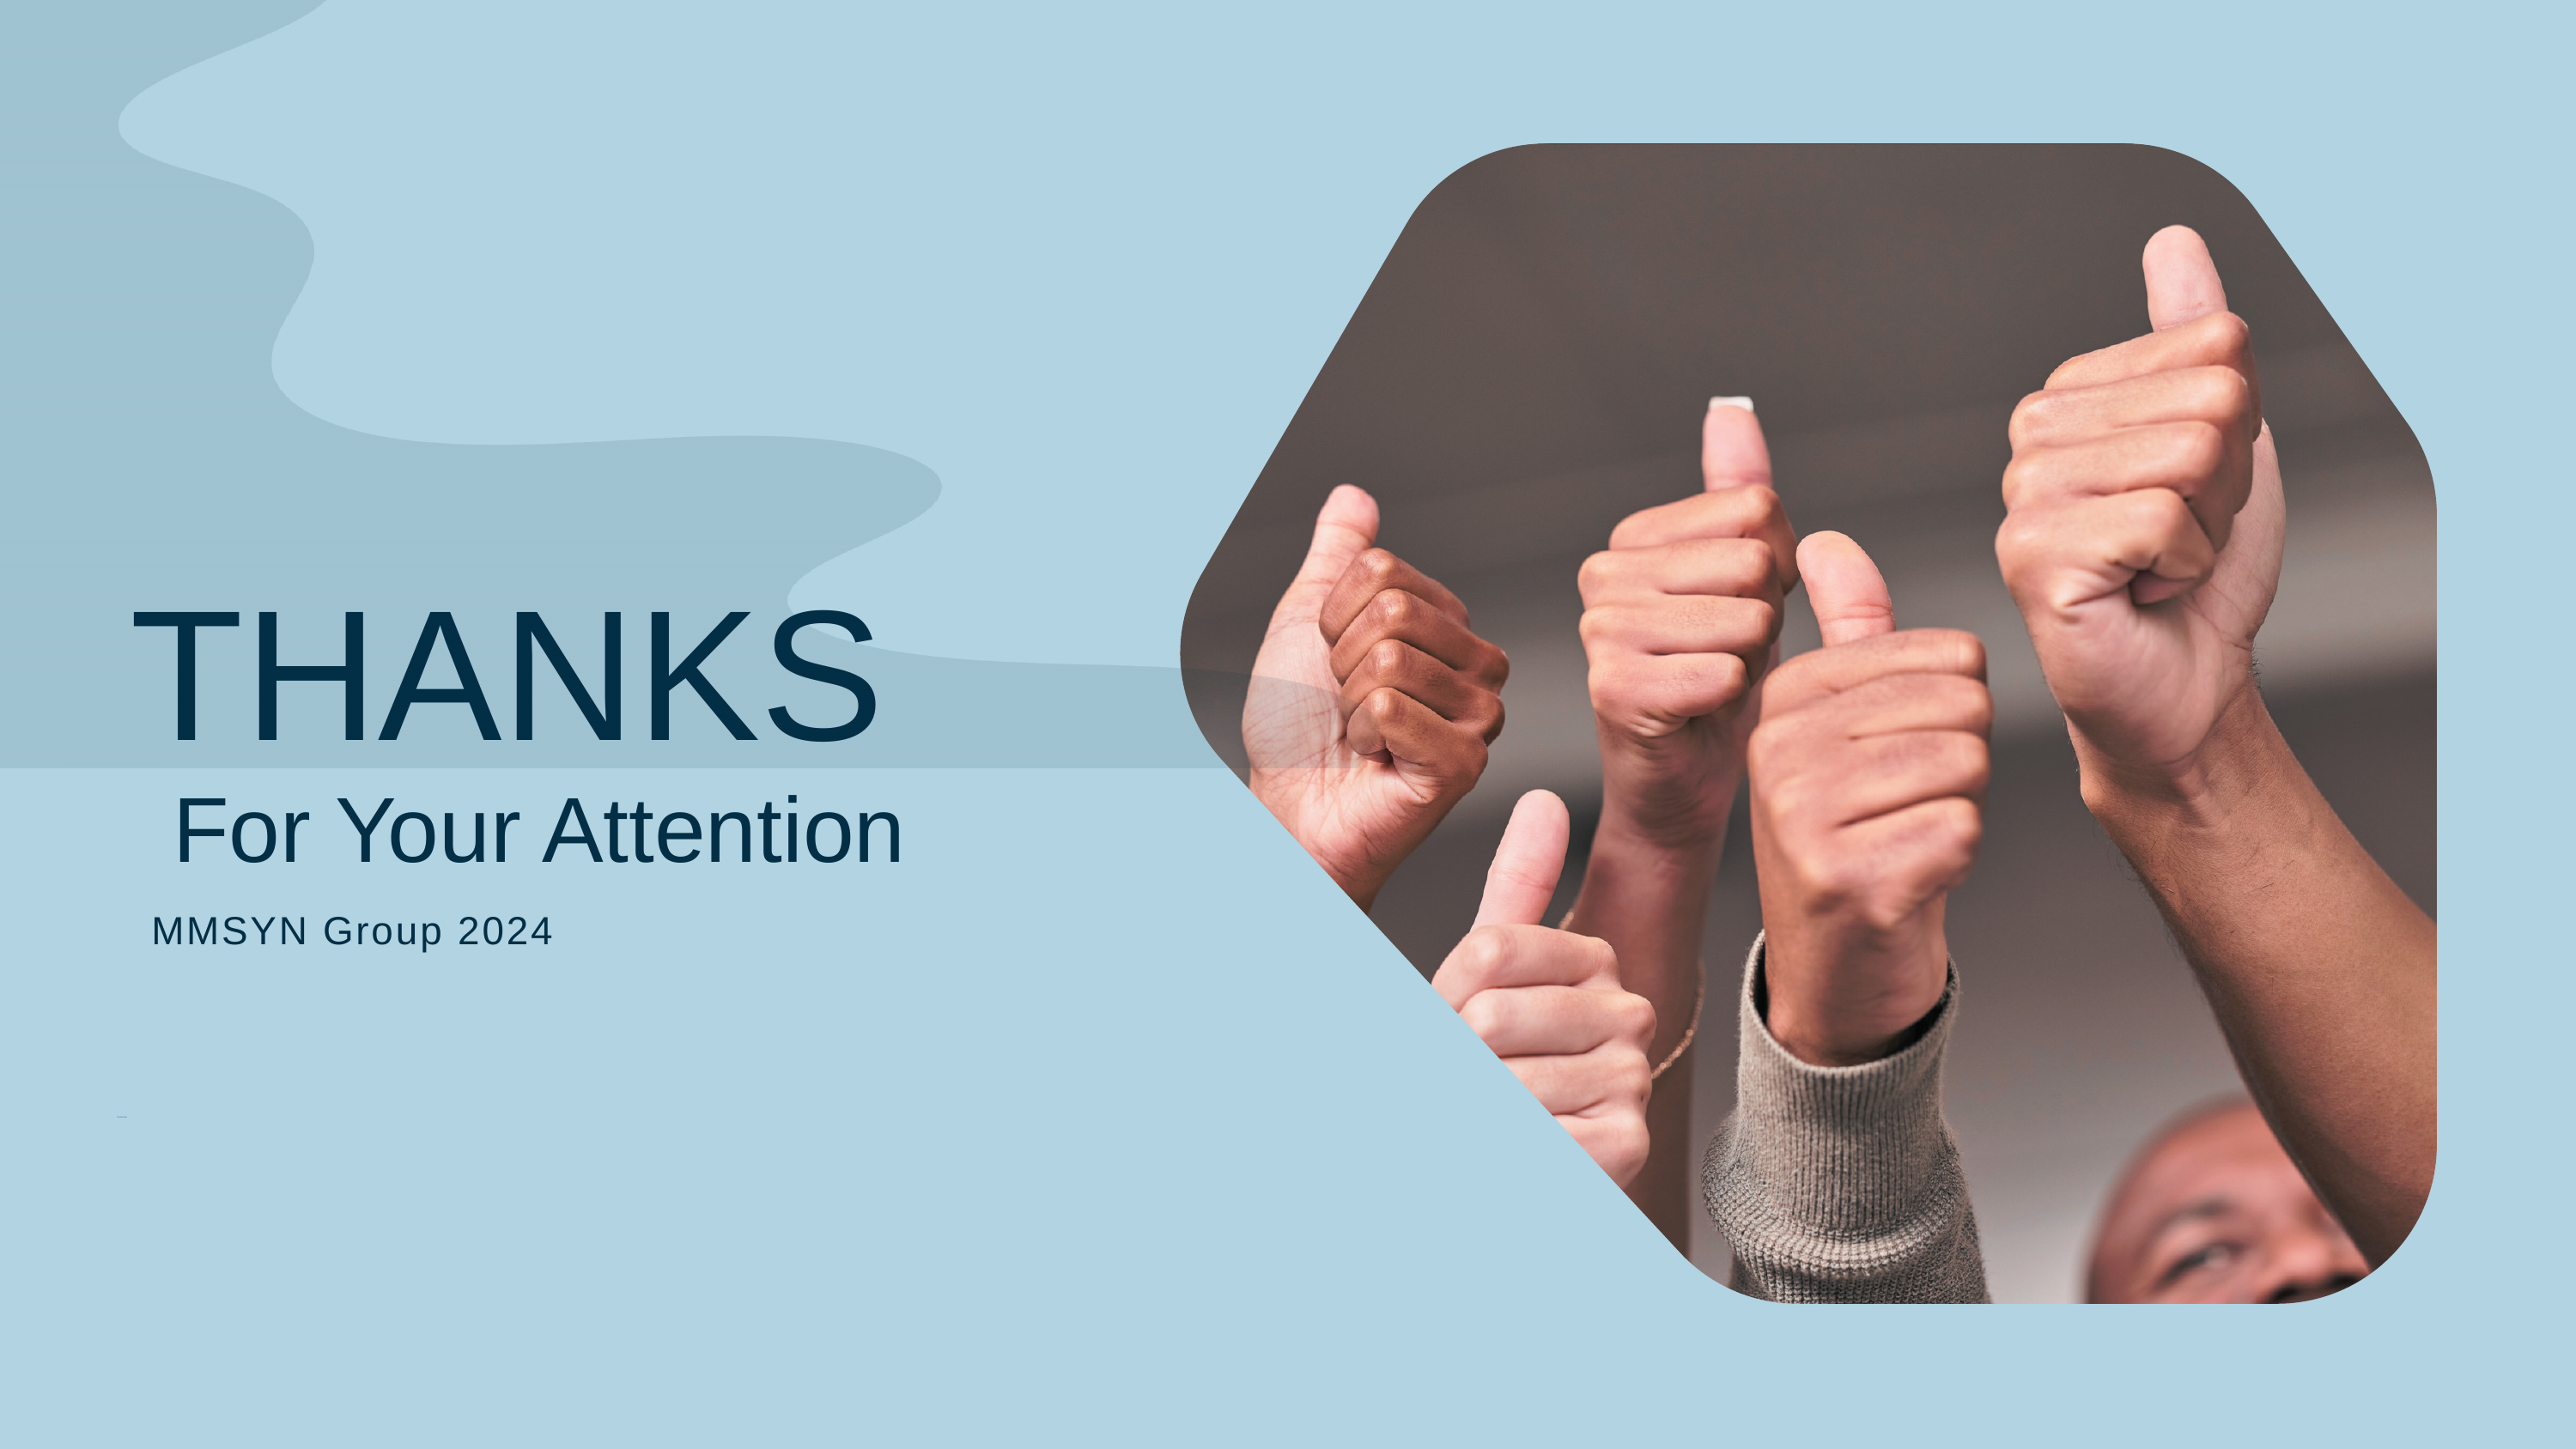

THANKS

For Your Attention
MMSYN Group 2024
123-456-7890